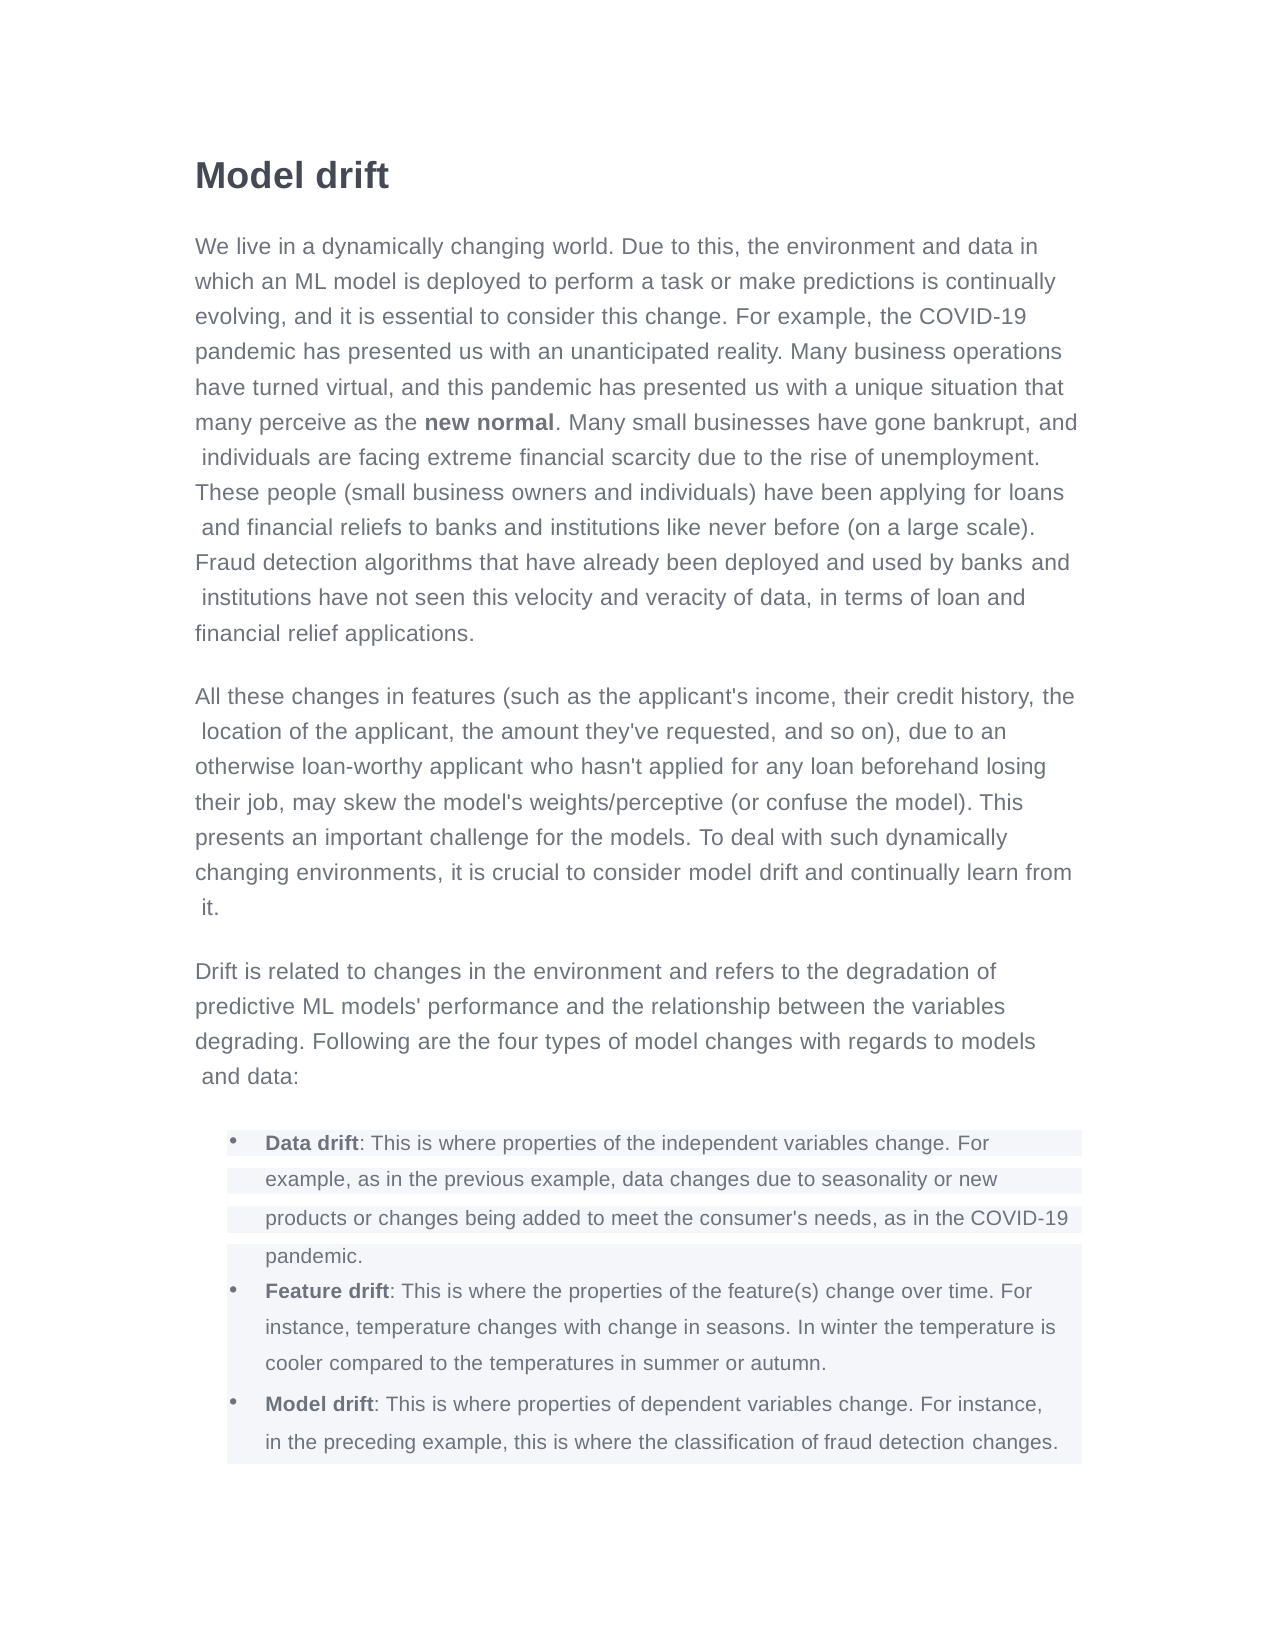

Model drift
We live in a dynamically changing world. Due to this, the environment and data in  which an ML model is deployed to perform a task or make predictions is continually  evolving, and it is essential to consider this change. For example, the COVID-19  pandemic has presented us with an unanticipated reality. Many business operations  have turned virtual, and this pandemic has presented us with a unique situation that  many perceive as the new normal. Many small businesses have gone bankrupt, and  individuals are facing extreme financial scarcity due to the rise of unemployment.
These people (small business owners and individuals) have been applying for loans  and financial reliefs to banks and institutions like never before (on a large scale).
Fraud detection algorithms that have already been deployed and used by banks and  institutions have not seen this velocity and veracity of data, in terms of loan and  financial relief applications.

All these changes in features (such as the applicant's income, their credit history, the  location of the applicant, the amount they've requested, and so on), due to an  otherwise loan-worthy applicant who hasn't applied for any loan beforehand losing  their job, may skew the model's weights/perceptive (or confuse the model). This  presents an important challenge for the models. To deal with such dynamically  changing environments, it is crucial to consider model drift and continually learn from  it.

Drift is related to changes in the environment and refers to the degradation of  predictive ML models' performance and the relationship between the variables  degrading. Following are the four types of model changes with regards to models  and data:
| Data drift: This is where properties of the independent variables change. For |
| --- |
| example, as in the previous example, data changes due to seasonality or new |
| products or changes being added to meet the consumer's needs, as in the COVID-19 |
| pandemic. Feature drift: This is where the properties of the feature(s) change over time. For instance, temperature changes with change in seasons. In winter the temperature is cooler compared to the temperatures in summer or autumn. Model drift: This is where properties of dependent variables change. For instance, in the preceding example, this is where the classification of fraud detection changes. |